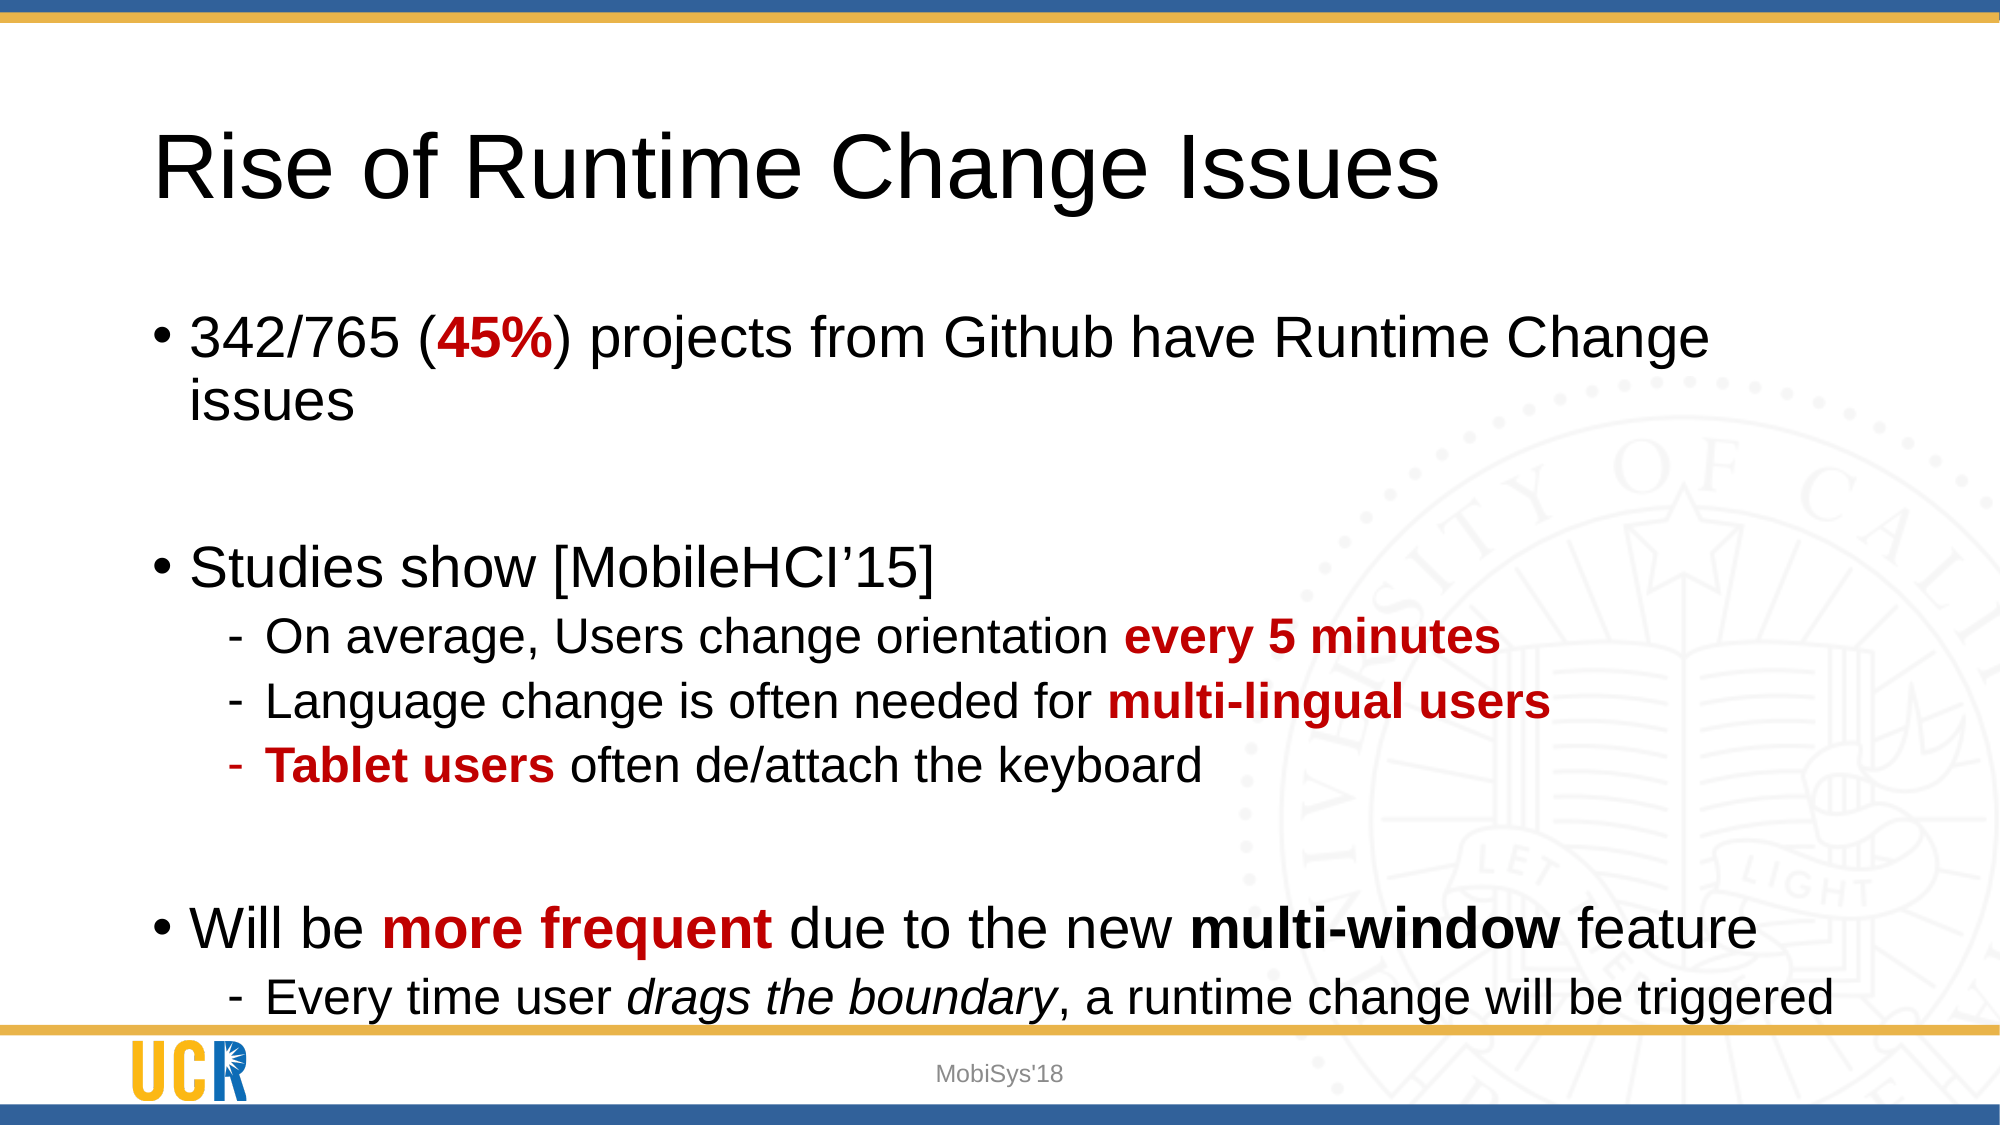

# Rise of Runtime Change Issues
342/765 (45%) projects from Github have Runtime Change issues

Studies show [MobileHCI’15]
On average, Users change orientation every 5 minutes
Language change is often needed for multi-lingual users
Tablet users often de/attach the keyboard

Will be more frequent due to the new multi-window feature
Every time user drags the boundary, a runtime change will be triggered
MobiSys'18